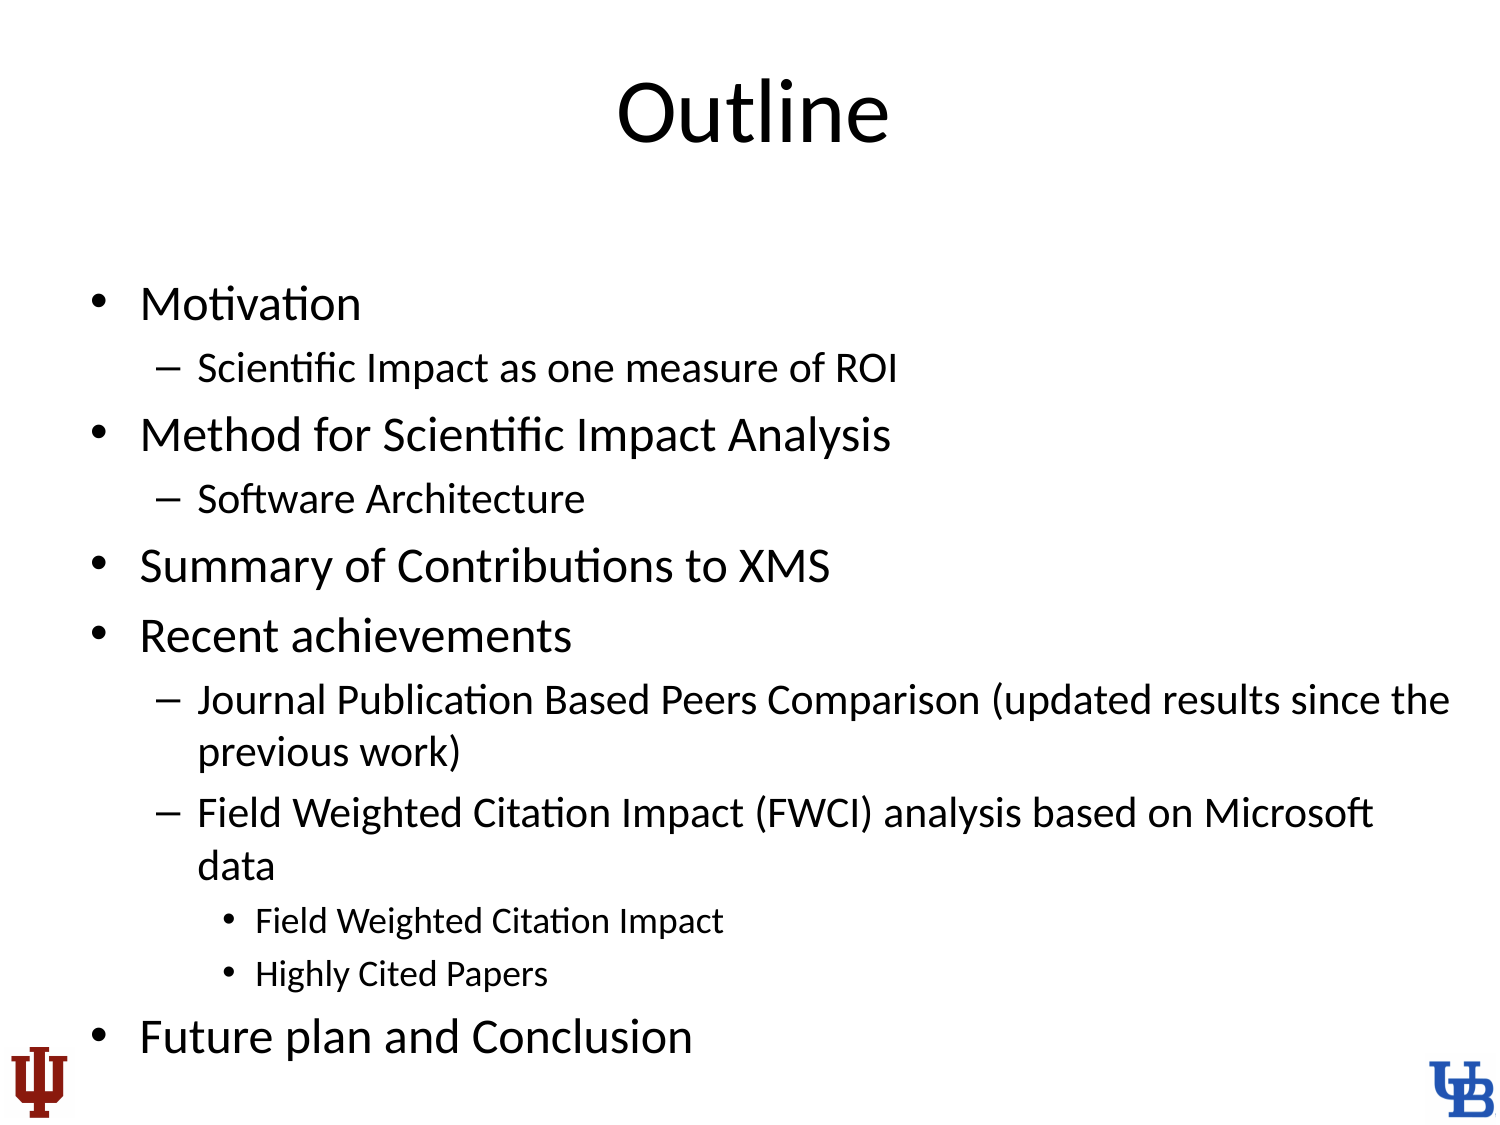

# Outline
Motivation
Scientific Impact as one measure of ROI
Method for Scientific Impact Analysis
Software Architecture
Summary of Contributions to XMS
Recent achievements
Journal Publication Based Peers Comparison (updated results since the previous work)
Field Weighted Citation Impact (FWCI) analysis based on Microsoft data
Field Weighted Citation Impact
Highly Cited Papers
Future plan and Conclusion